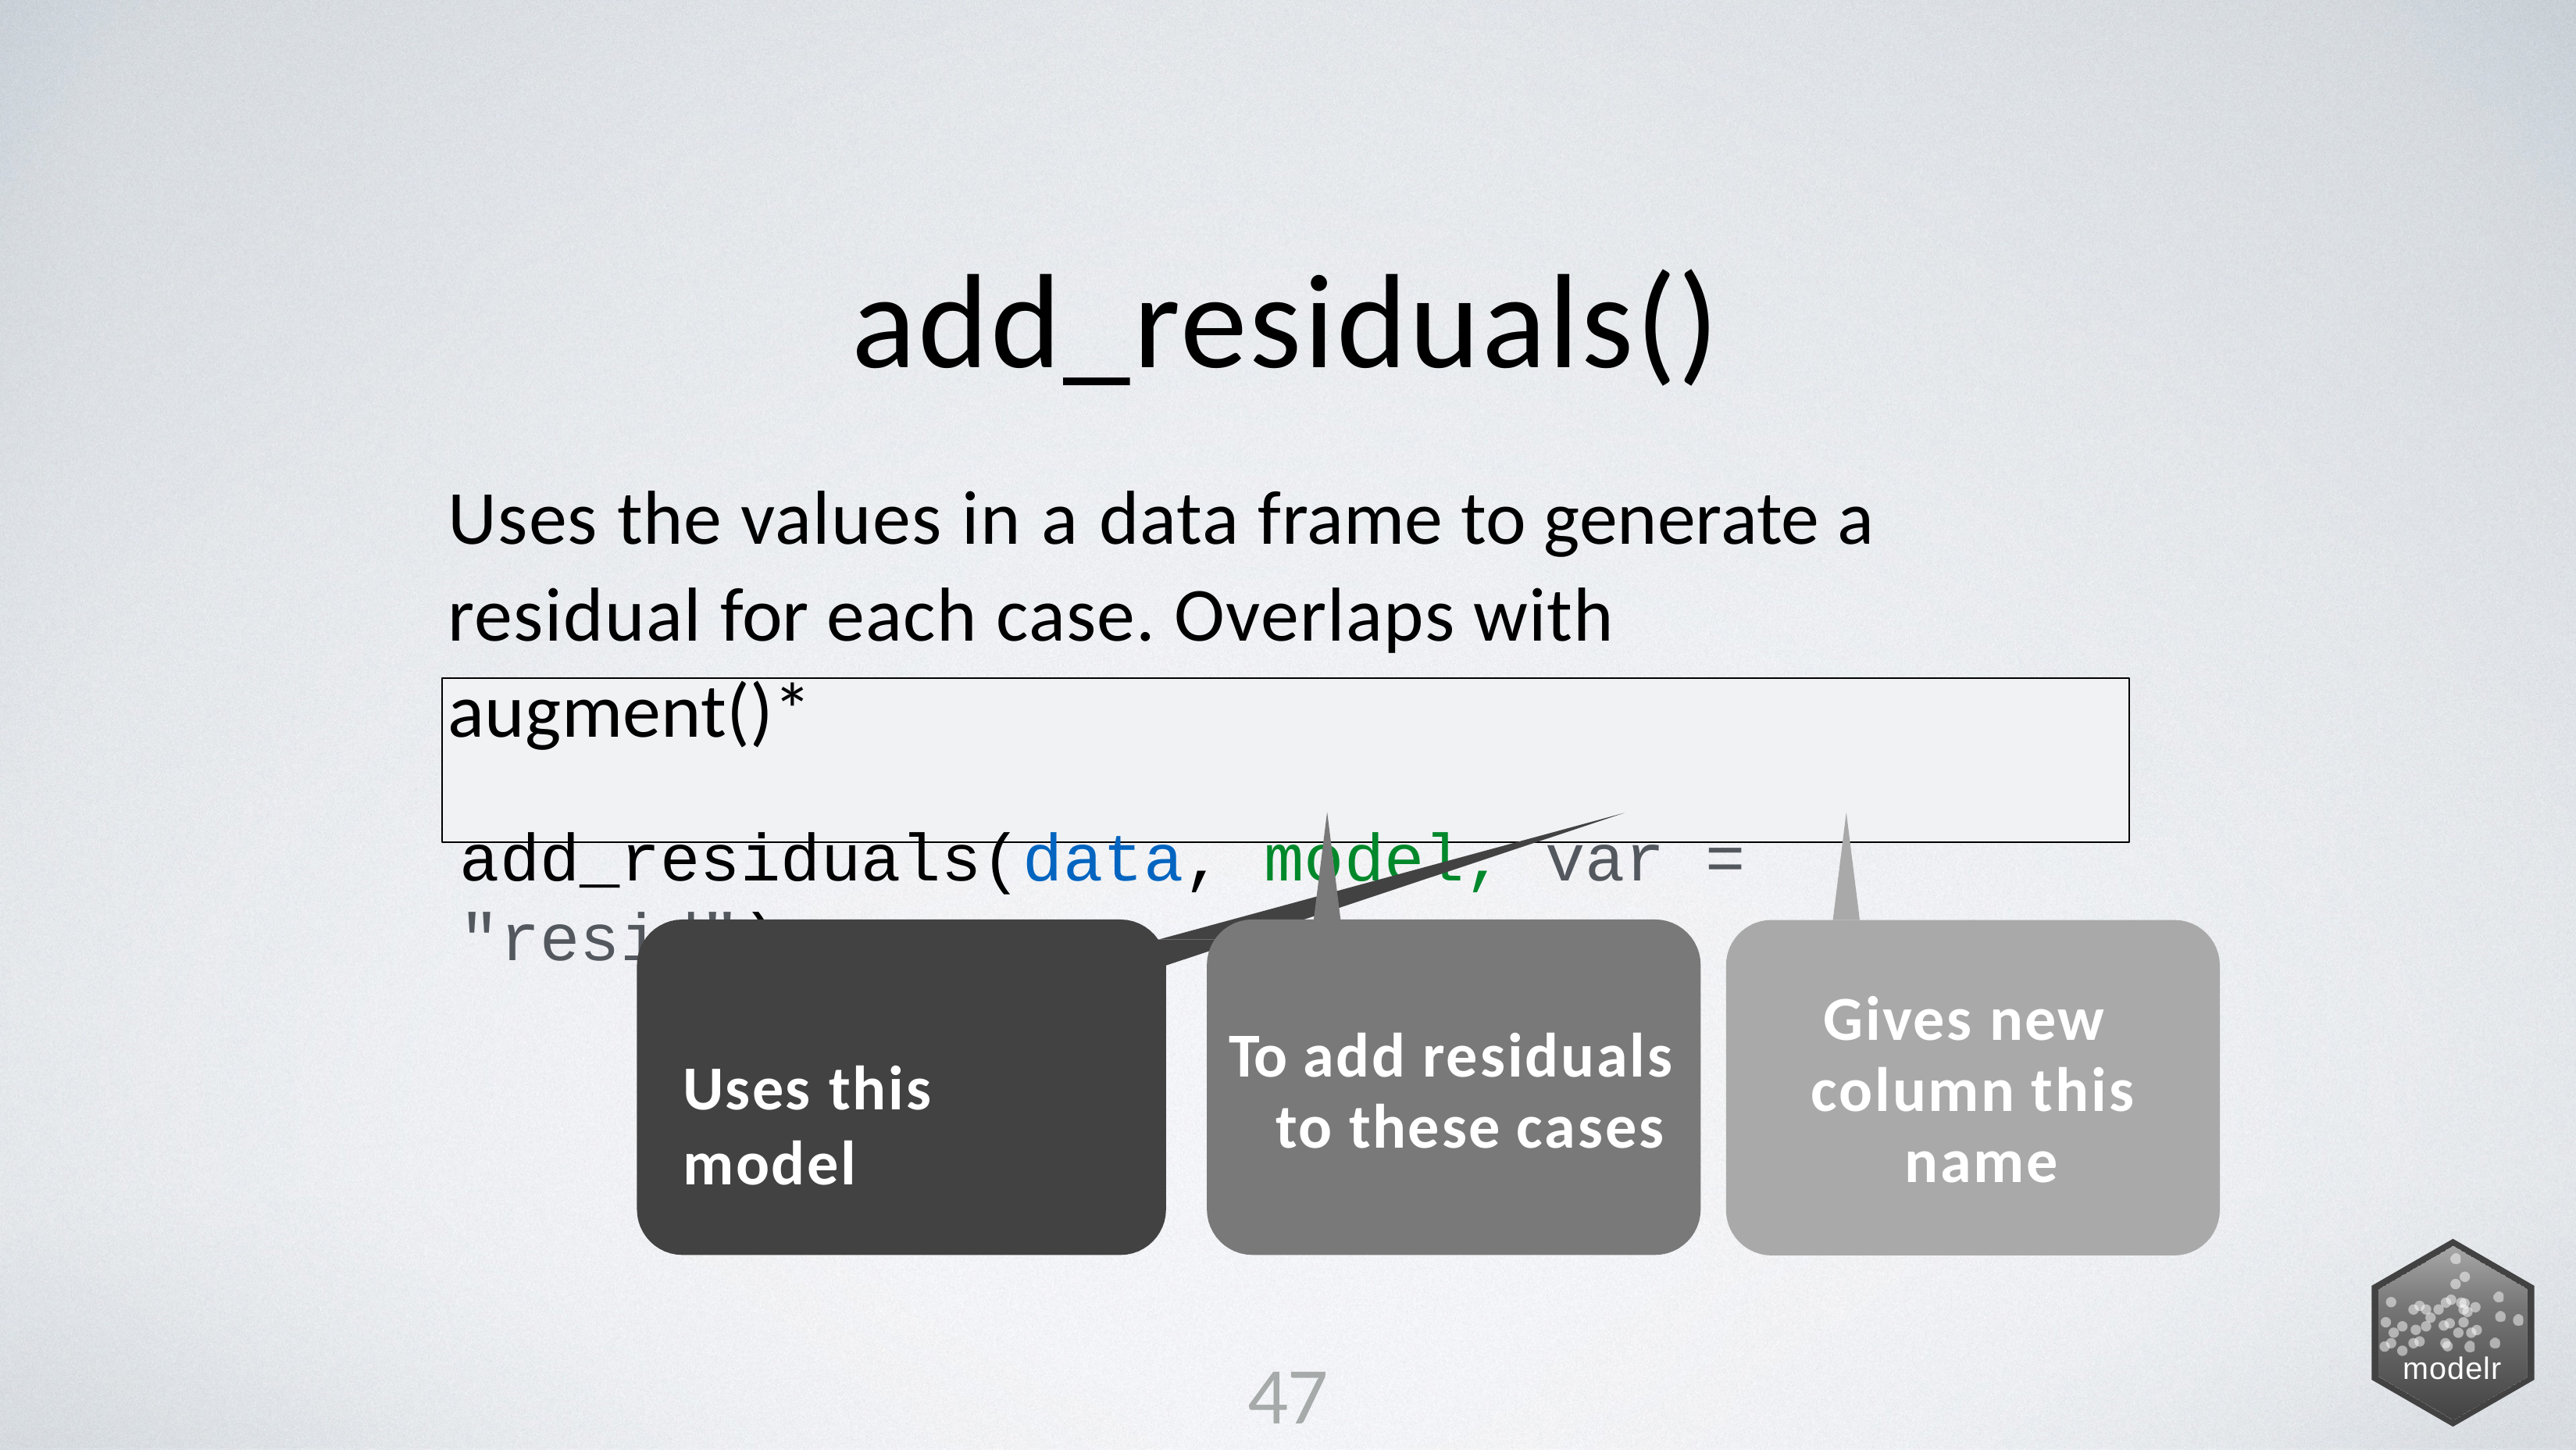

# add_residuals()
Uses the values in a data frame to generate a  residual for each case. Overlaps with augment()*
add_residuals(data, model, var = "resid")

Gives new  column this  name
To add residuals  to these cases
Uses this model

47

modelr